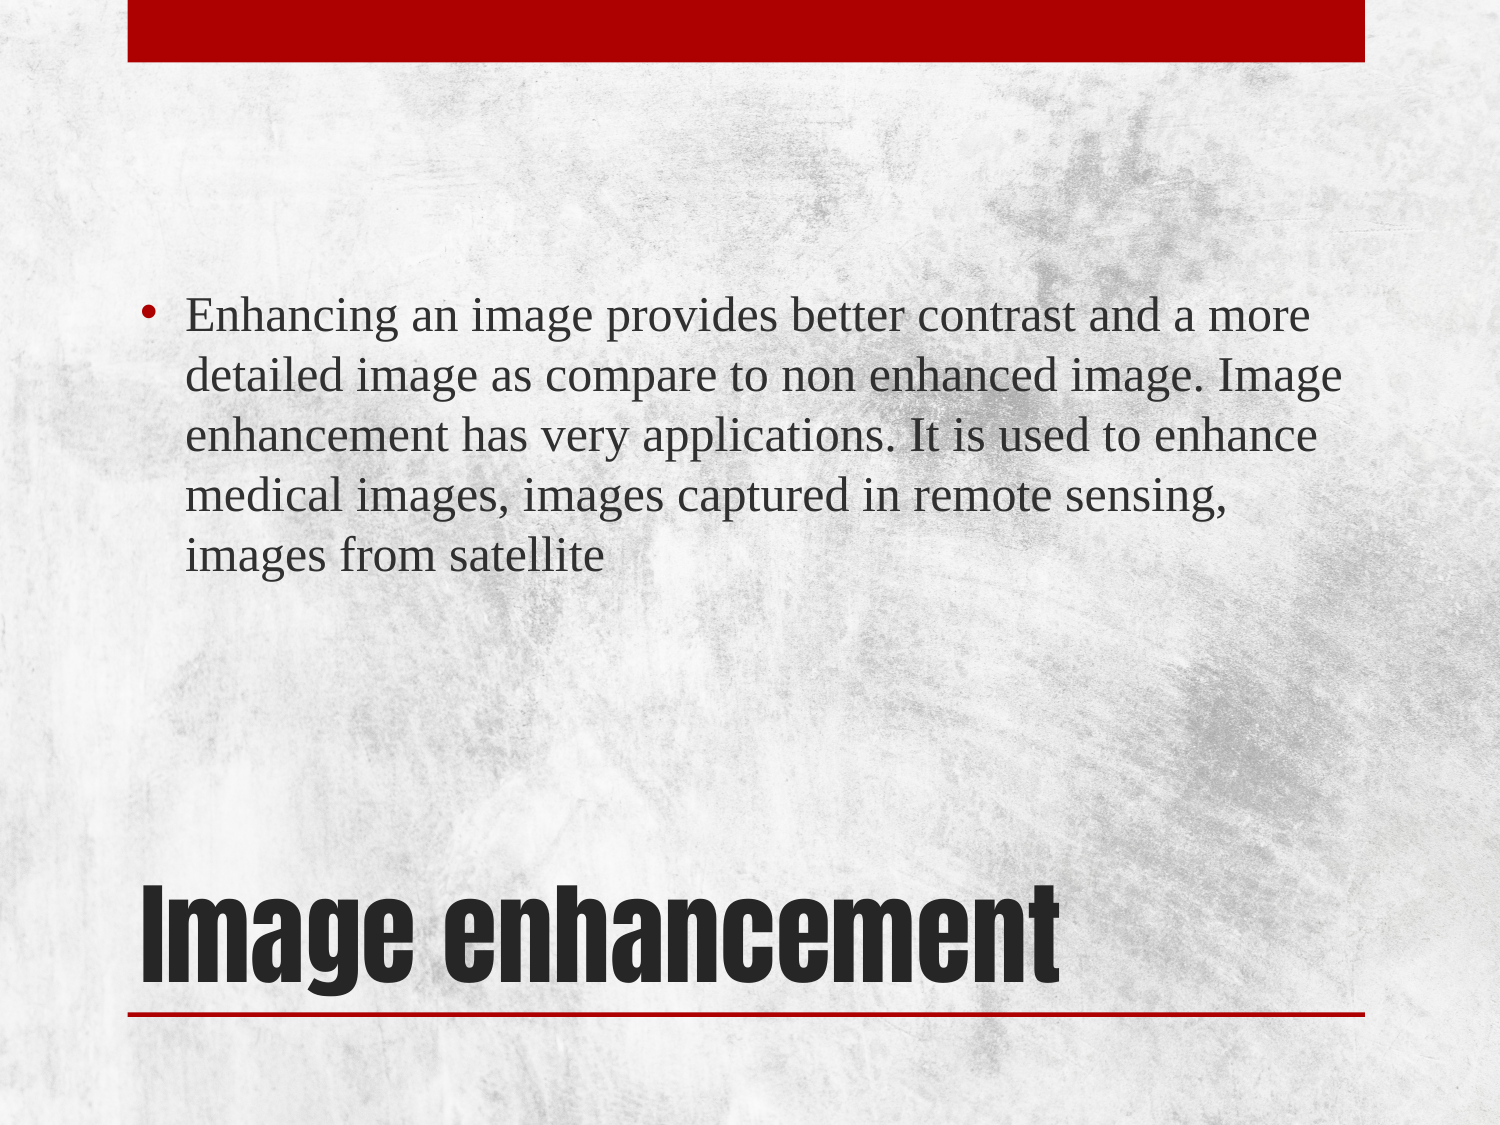

Enhancing an image provides better contrast and a more detailed image as compare to non enhanced image. Image enhancement has very applications. It is used to enhance medical images, images captured in remote sensing, images from satellite
# Image enhancement